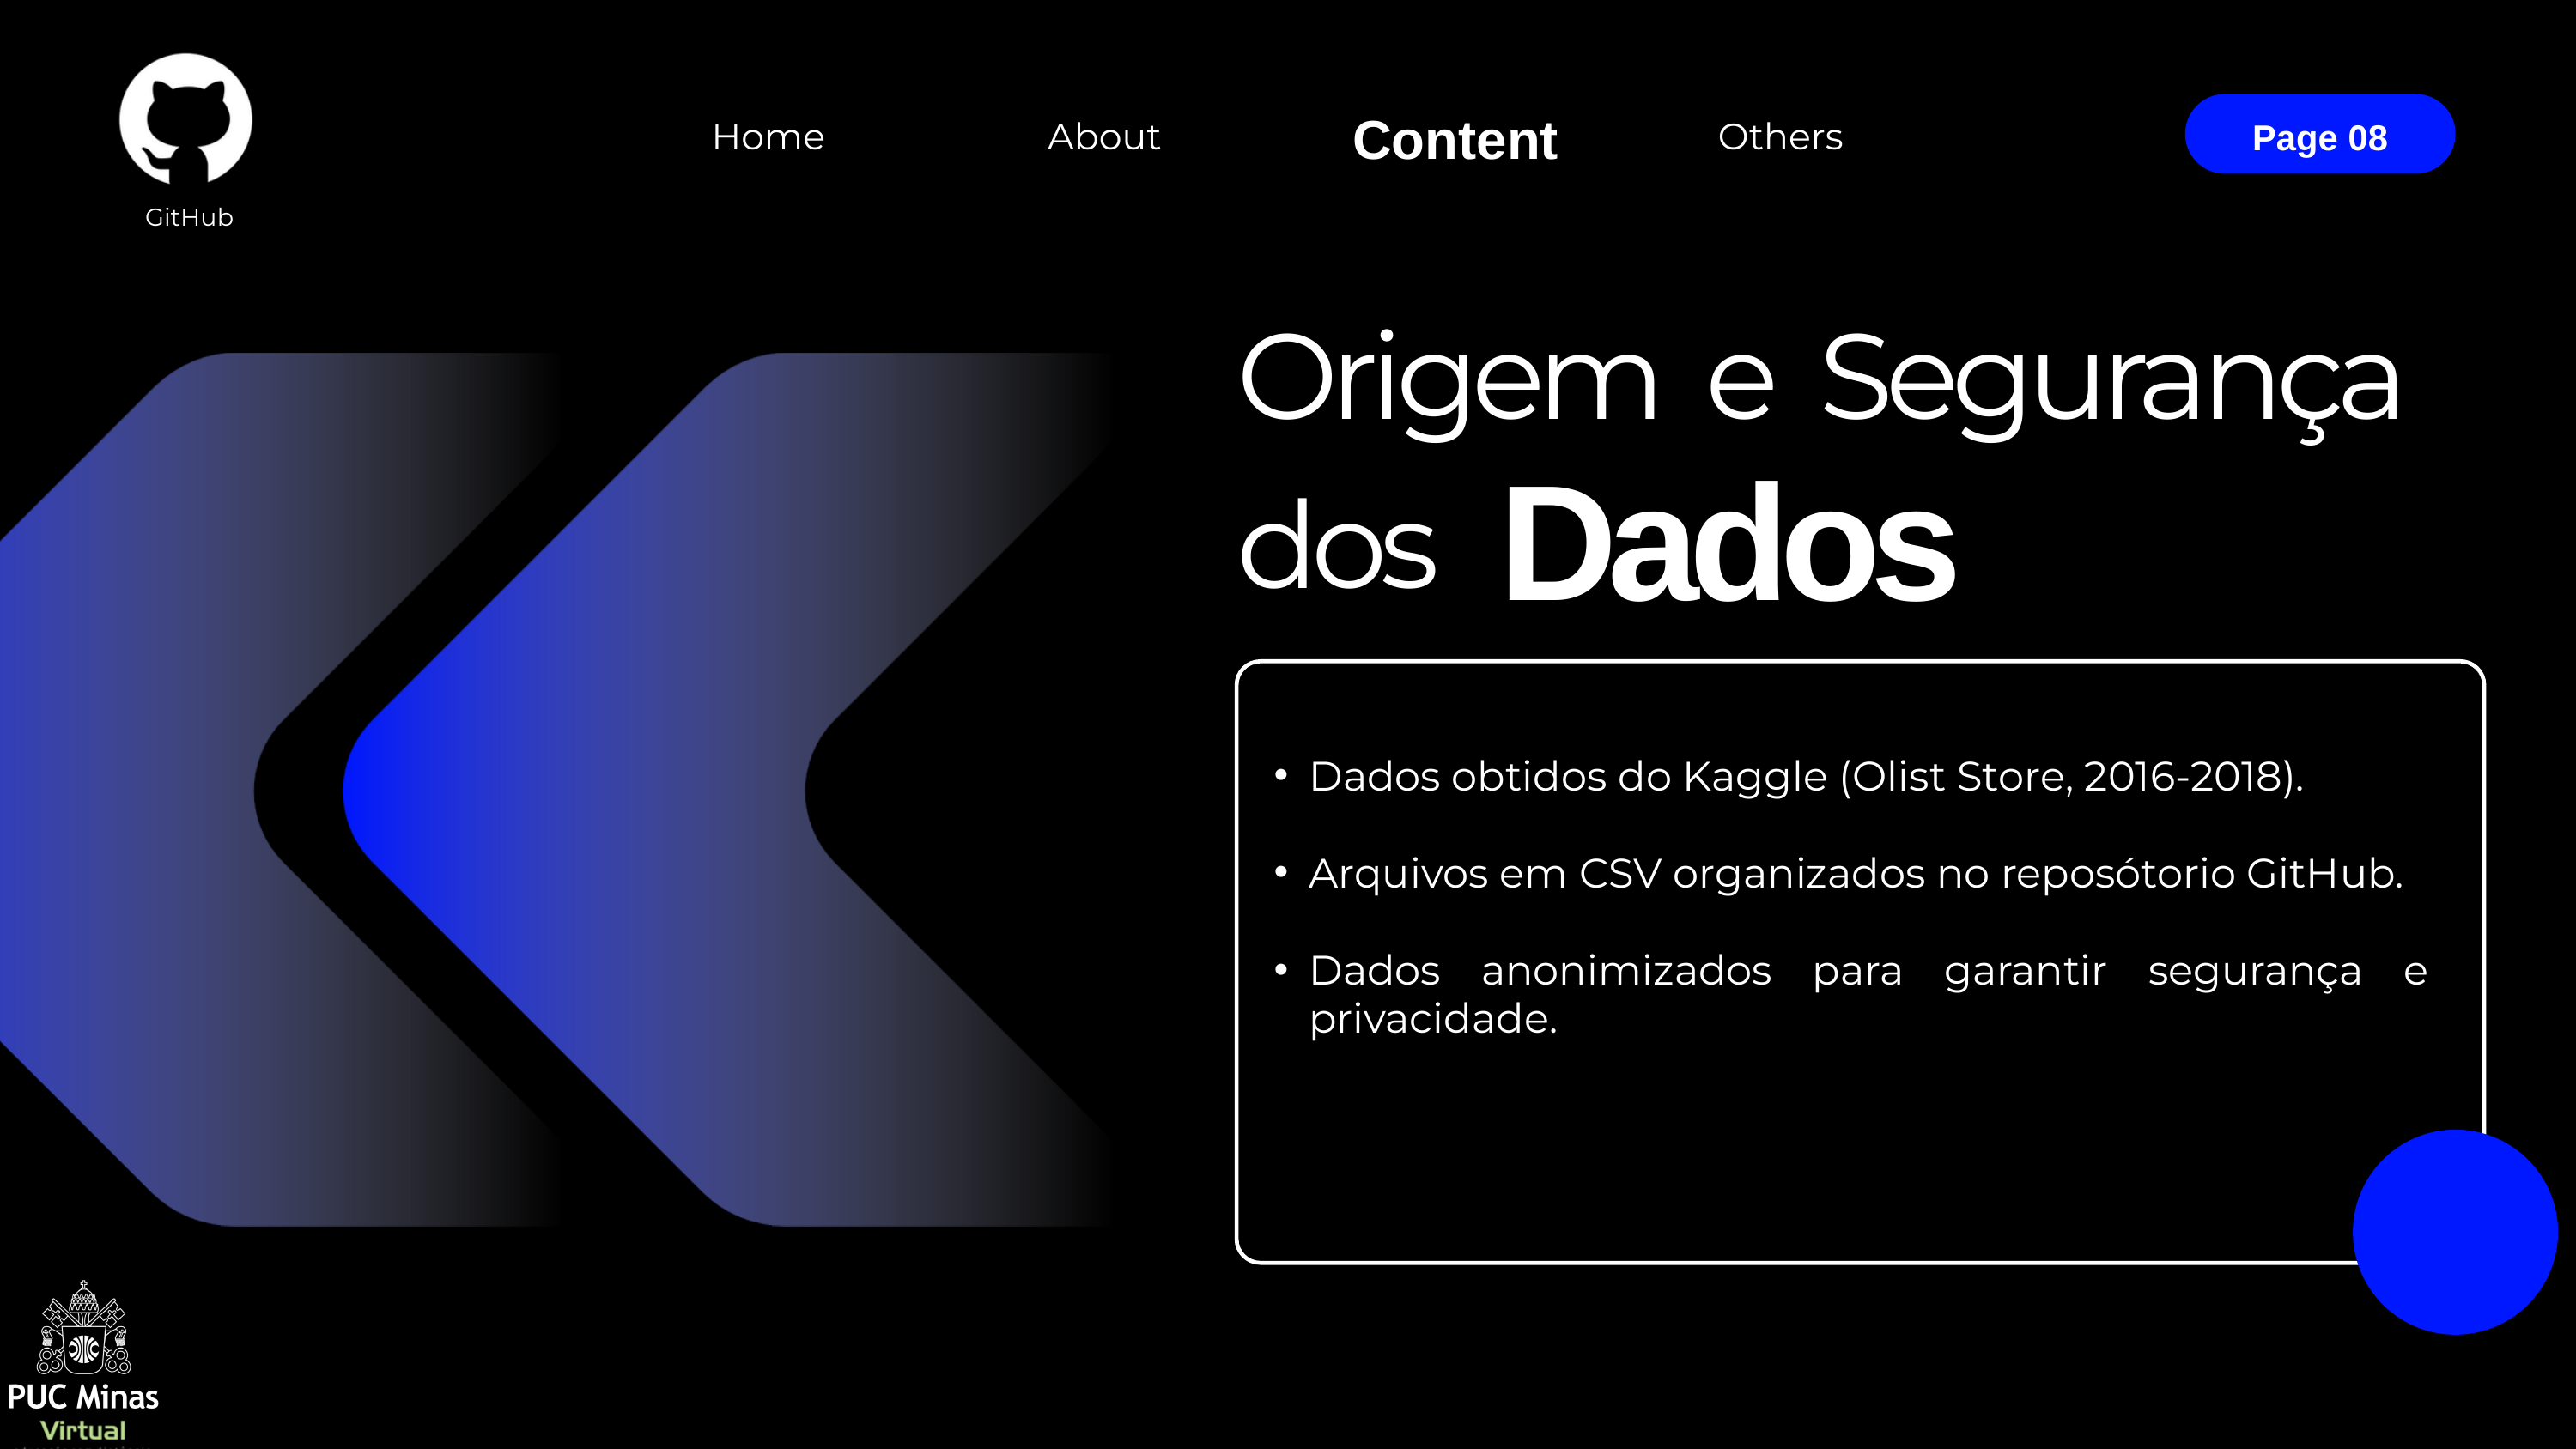

Content

Home
Others
About
Page 08
GitHub
Origem e Segurança dos
 Dados

Dados obtidos do Kaggle (Olist Store, 2016-2018).

Arquivos em CSV organizados no reposótorio GitHub.

Dados anonimizados para garantir segurança e privacidade.